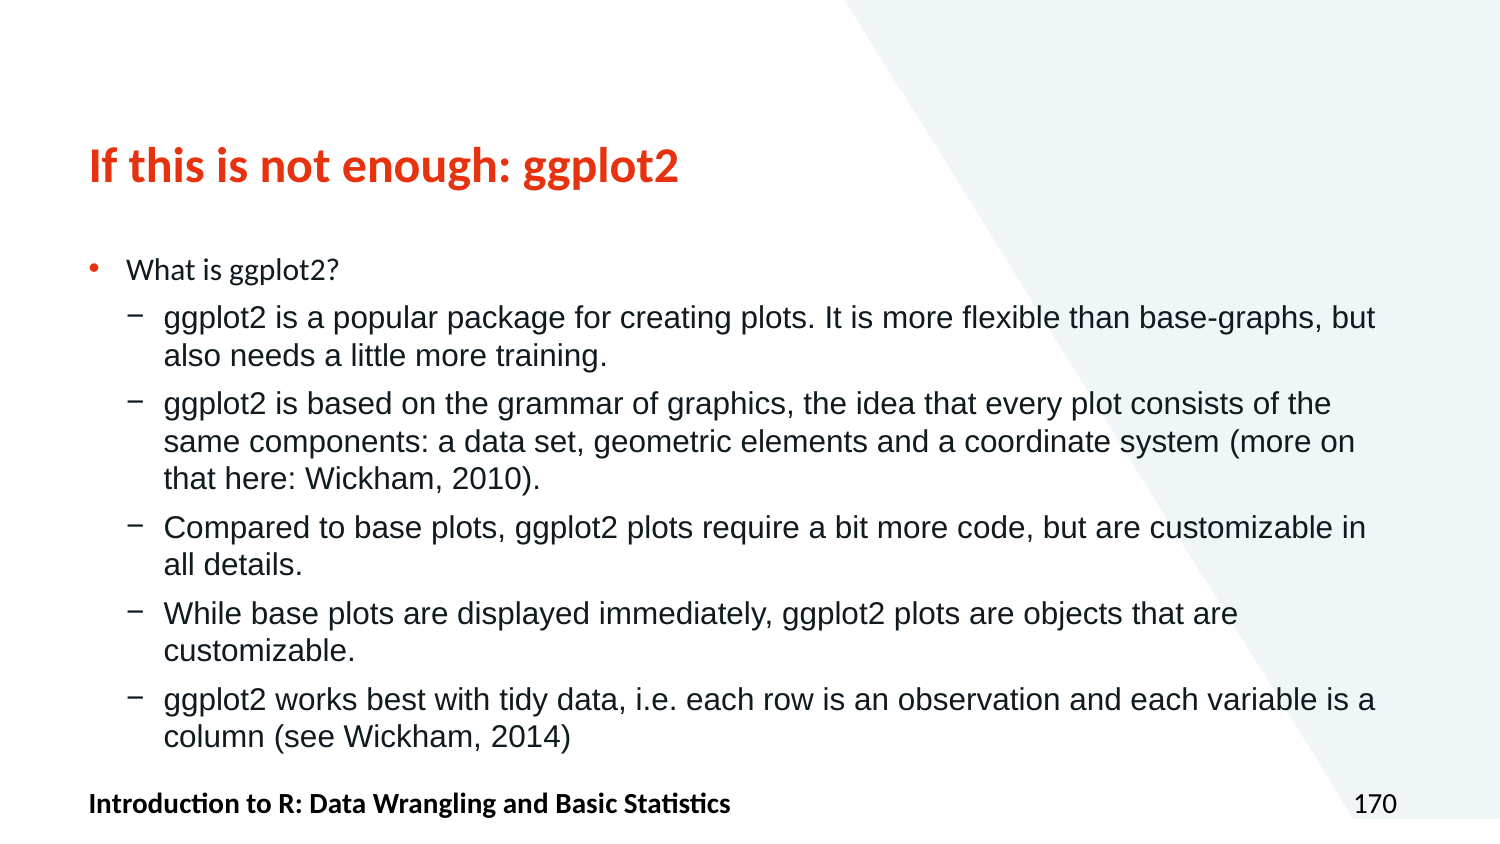

# If this is not enough: ggplot2
What is ggplot2?
ggplot2 is a popular package for creating plots. It is more flexible than base-graphs, but also needs a little more training.
ggplot2 is based on the grammar of graphics, the idea that every plot consists of the same components: a data set, geometric elements and a coordinate system (more on that here: Wickham, 2010).
Compared to base plots, ggplot2 plots require a bit more code, but are customizable in all details.
While base plots are displayed immediately, ggplot2 plots are objects that are customizable.
ggplot2 works best with tidy data, i.e. each row is an observation and each variable is a column (see Wickham, 2014)
Introduction to R: Data Wrangling and Basic Statistics
170